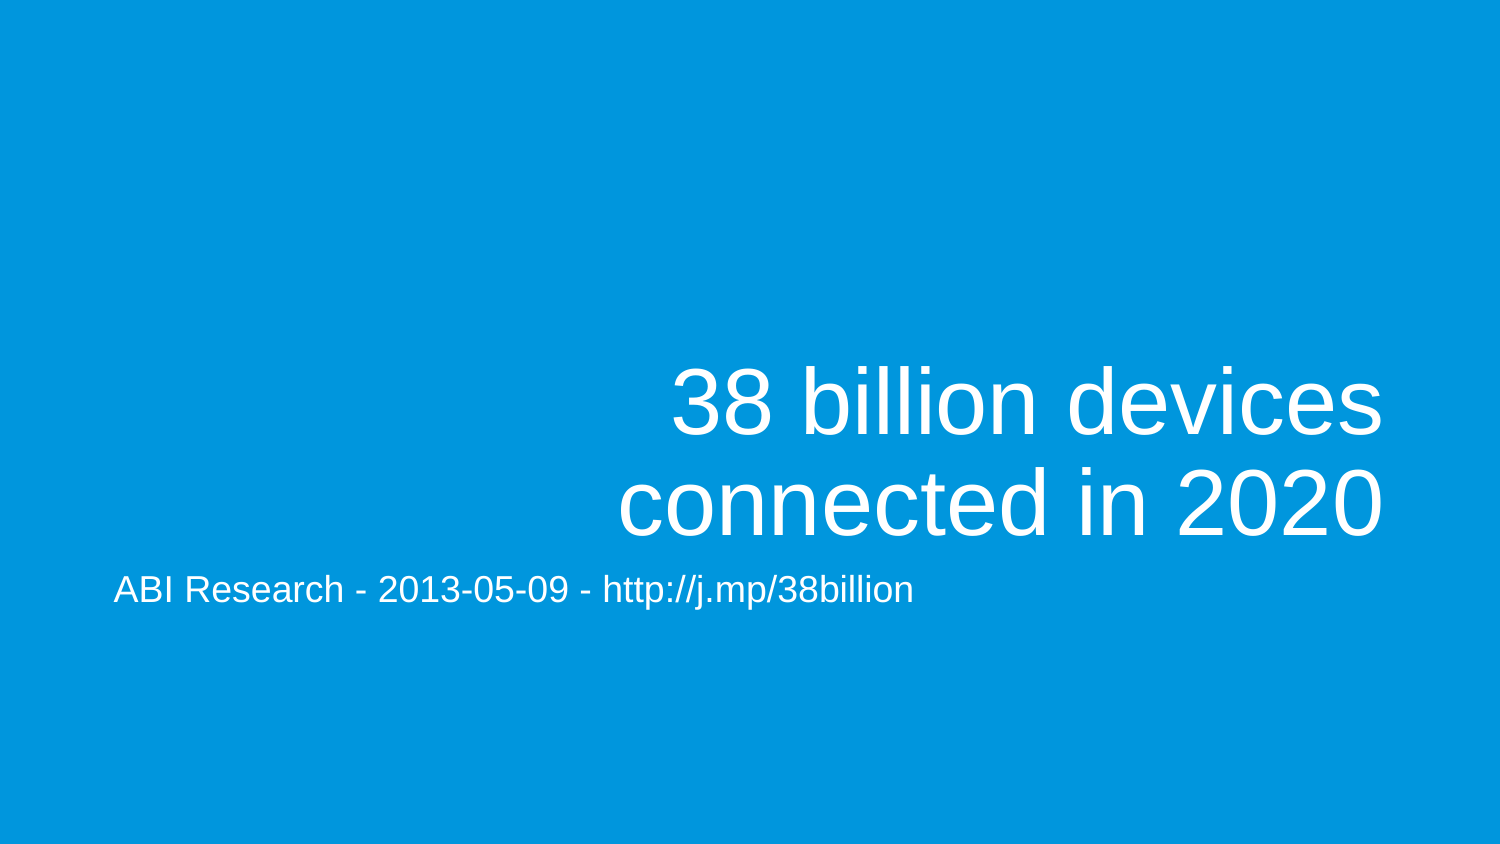

# 38 billion devices connected in 2020
ABI Research - 2013-05-09 - http://j.mp/38billion